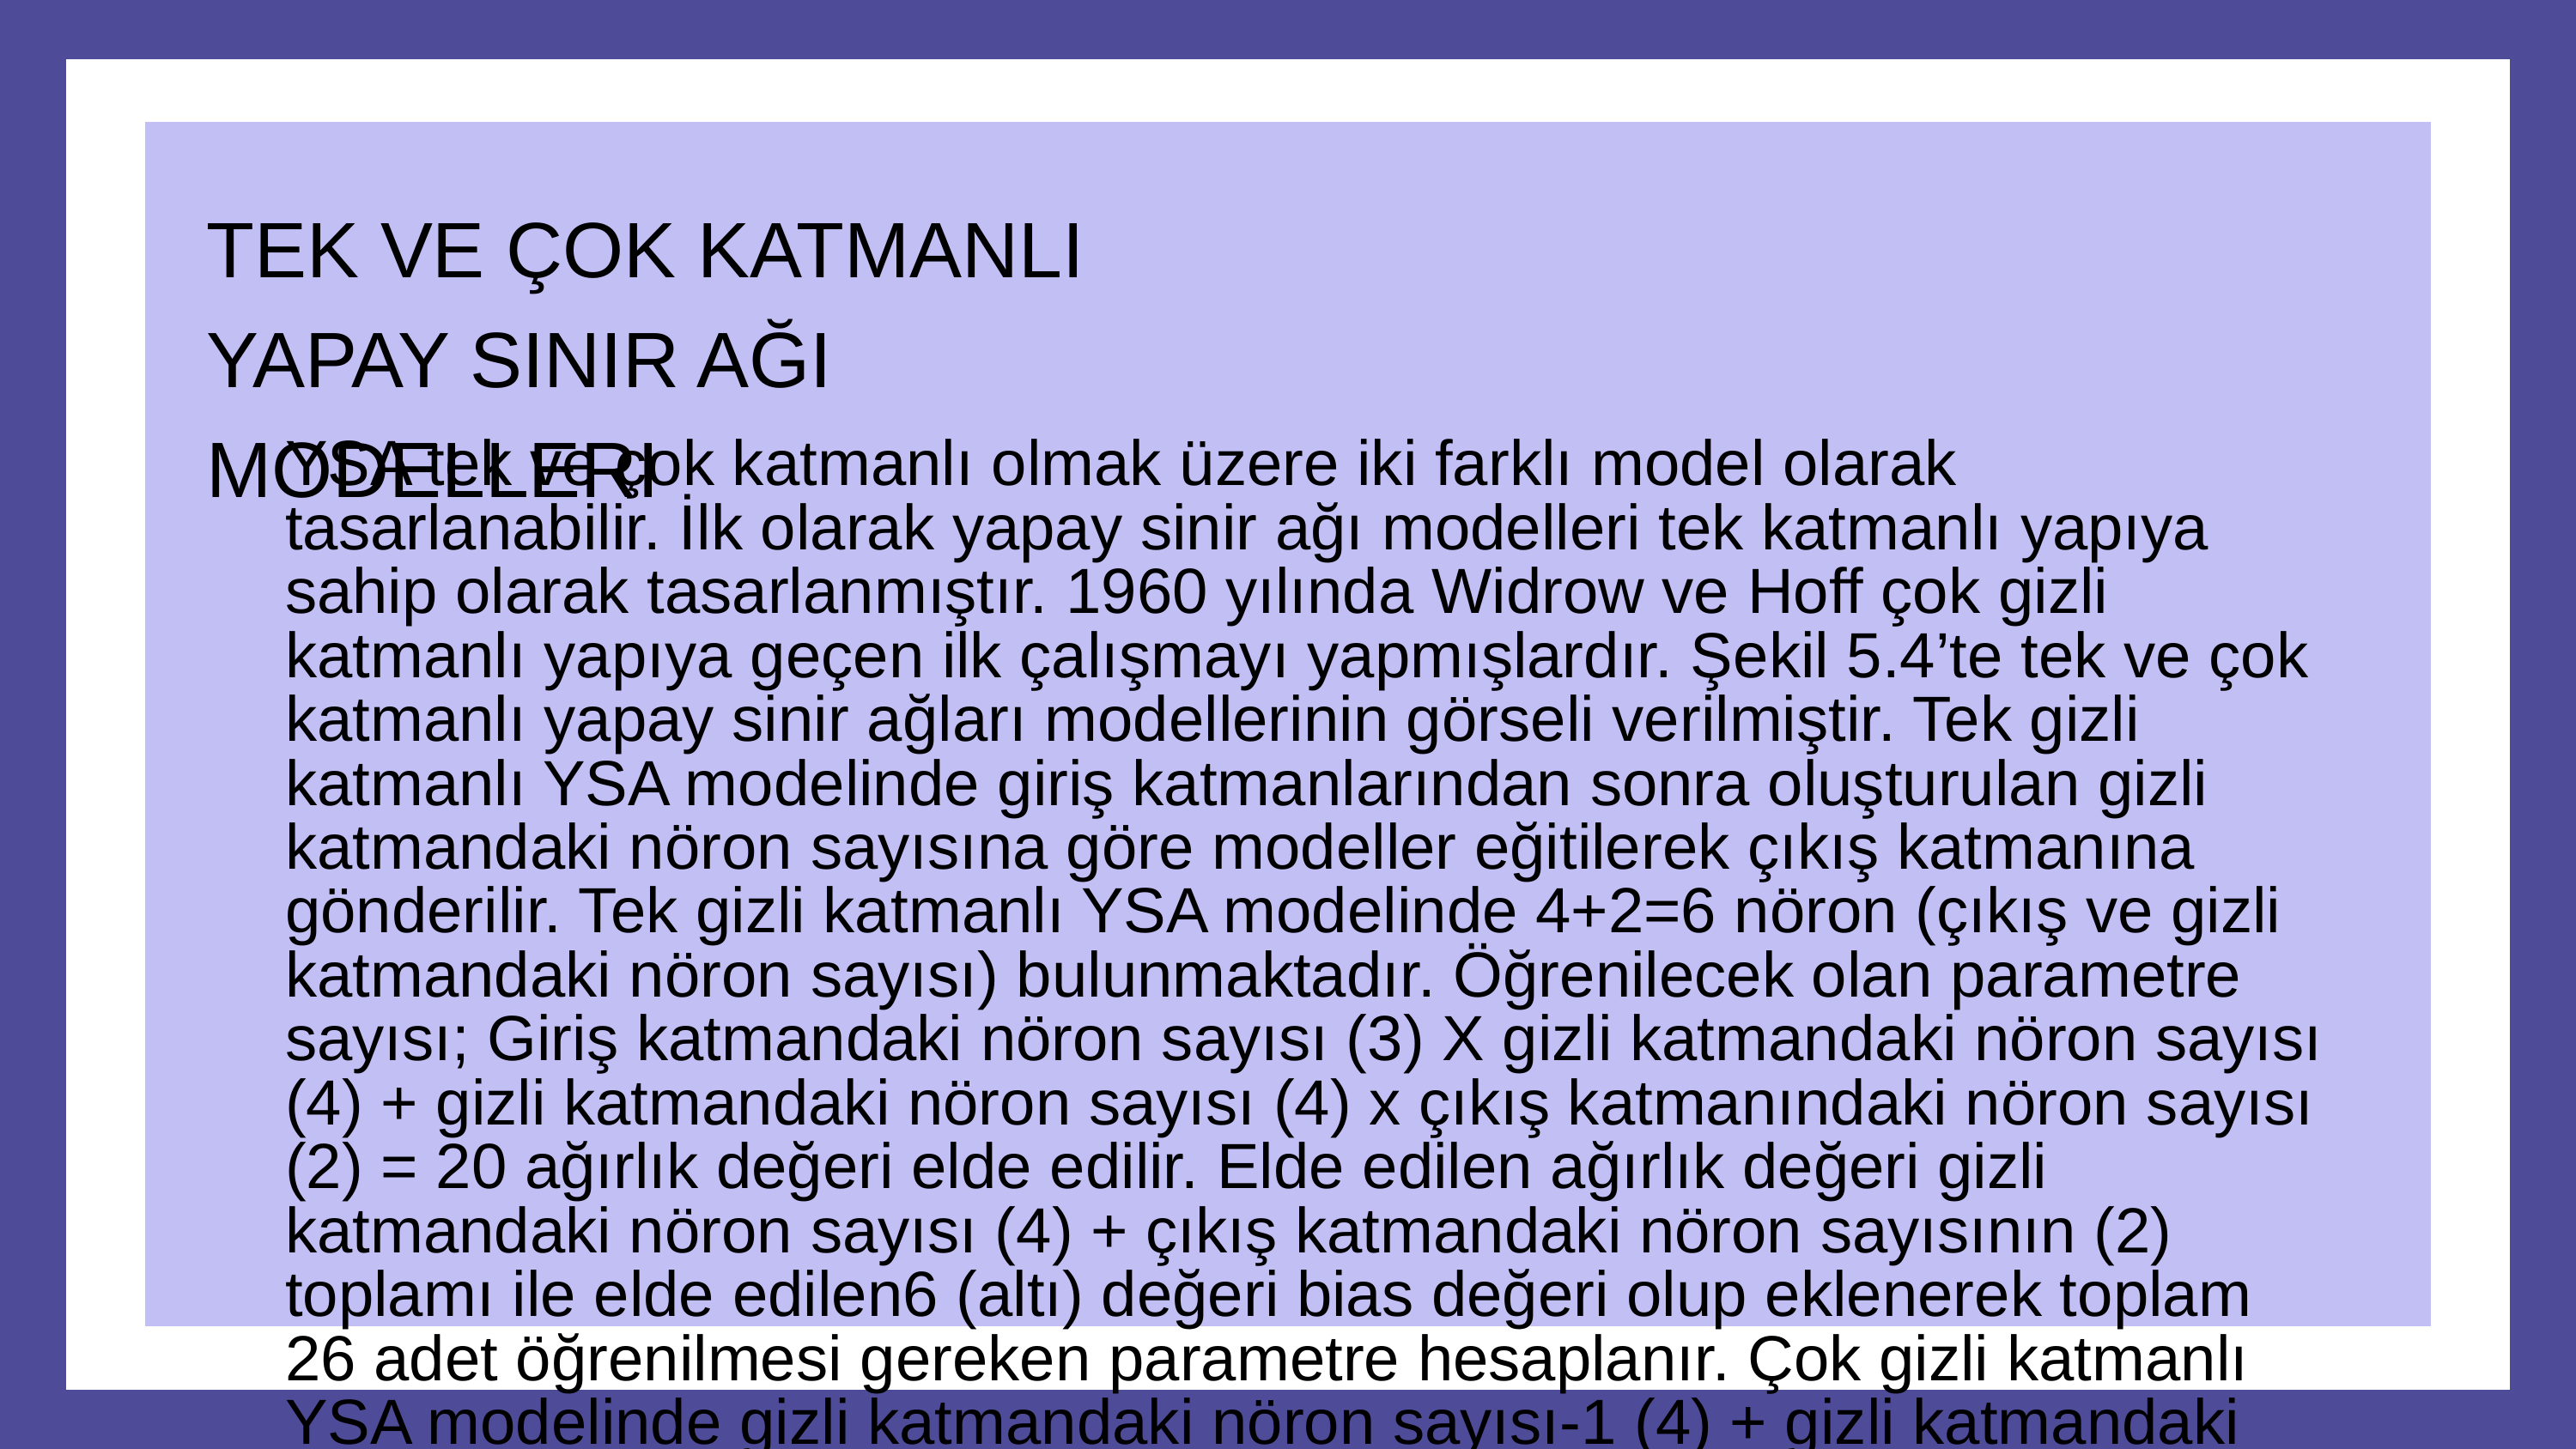

TEK VE ÇOK KATMANLI YAPAY SINIR AĞI MODELLERI
YSA tek ve çok katmanlı olmak üzere iki farklı model olarak tasarlanabilir. İlk olarak yapay sinir ağı modelleri tek katmanlı yapıya sahip olarak tasarlanmıştır. 1960 yılında Widrow ve Hoff çok gizli katmanlı yapıya geçen ilk çalışmayı yapmışlardır. Şekil 5.4’te tek ve çok katmanlı yapay sinir ağları modellerinin görseli verilmiştir. Tek gizli katmanlı YSA modelinde giriş katmanlarından sonra oluşturulan gizli katmandaki nöron sayısına göre modeller eğitilerek çıkış katmanına gönderilir. Tek gizli katmanlı YSA modelinde 4+2=6 nöron (çıkış ve gizli katmandaki nöron sayısı) bulunmaktadır. Öğrenilecek olan parametre sayısı; Giriş katmandaki nöron sayısı (3) X gizli katmandaki nöron sayısı (4) + gizli katmandaki nöron sayısı (4) x çıkış katmanındaki nöron sayısı (2) = 20 ağırlık değeri elde edilir. Elde edilen ağırlık değeri gizli katmandaki nöron sayısı (4) + çıkış katmandaki nöron sayısının (2) toplamı ile elde edilen6 (altı) değeri bias değeri olup eklenerek toplam 26 adet öğrenilmesi gereken parametre hesaplanır. Çok gizli katmanlı YSA modelinde gizli katmandaki nöron sayısı-1 (4) + gizli katmandaki nöron sayısı-2 (4) + çıkış katmanındaki nöron sayısı (1) olmak üzere 9 nörondan (çıkış ve gizli katmanlardaki nöron sayısı) oluşmaktadır.